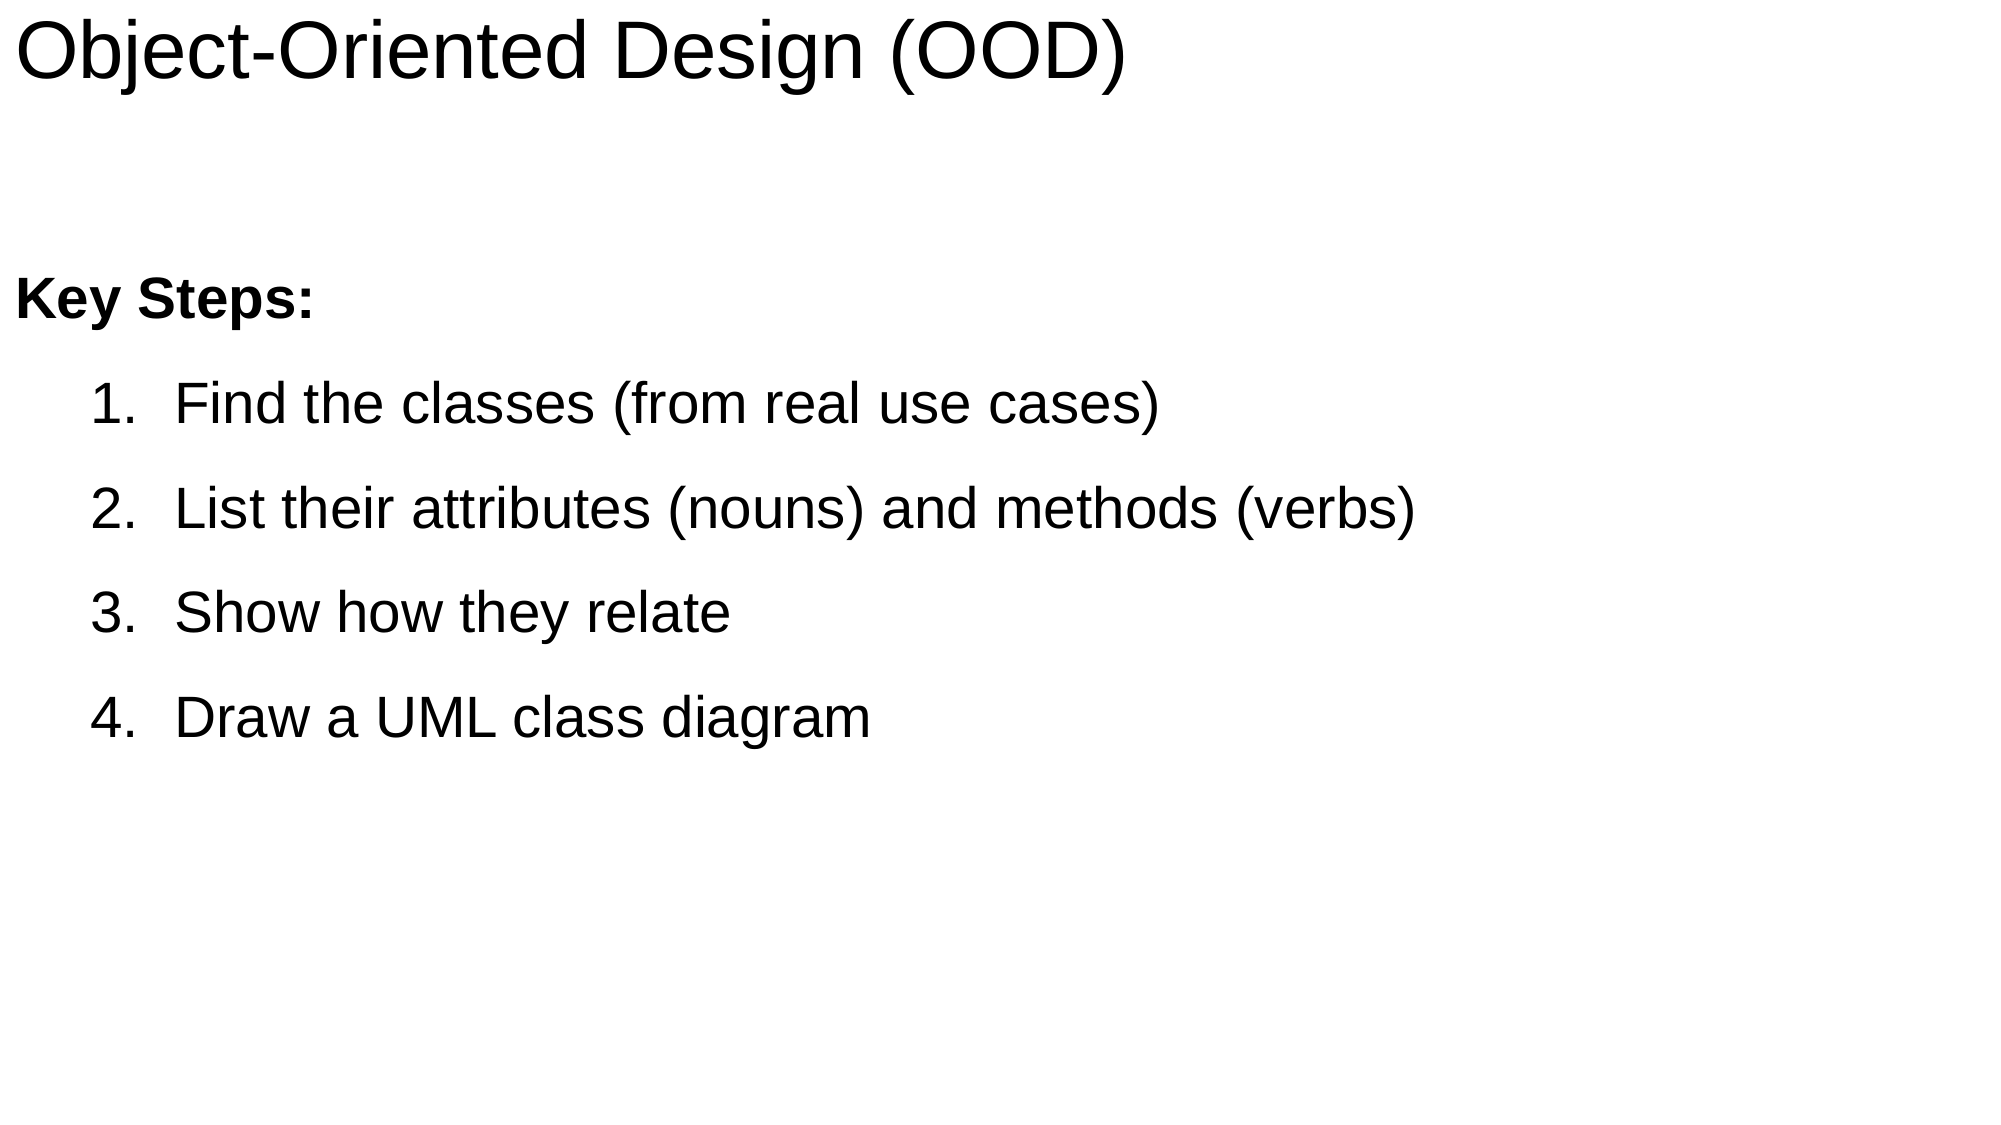

# Object-Oriented Design (OOD)
Key Steps:
Find the classes (from real use cases)
List their attributes (nouns) and methods (verbs)
Show how they relate
Draw a UML class diagram